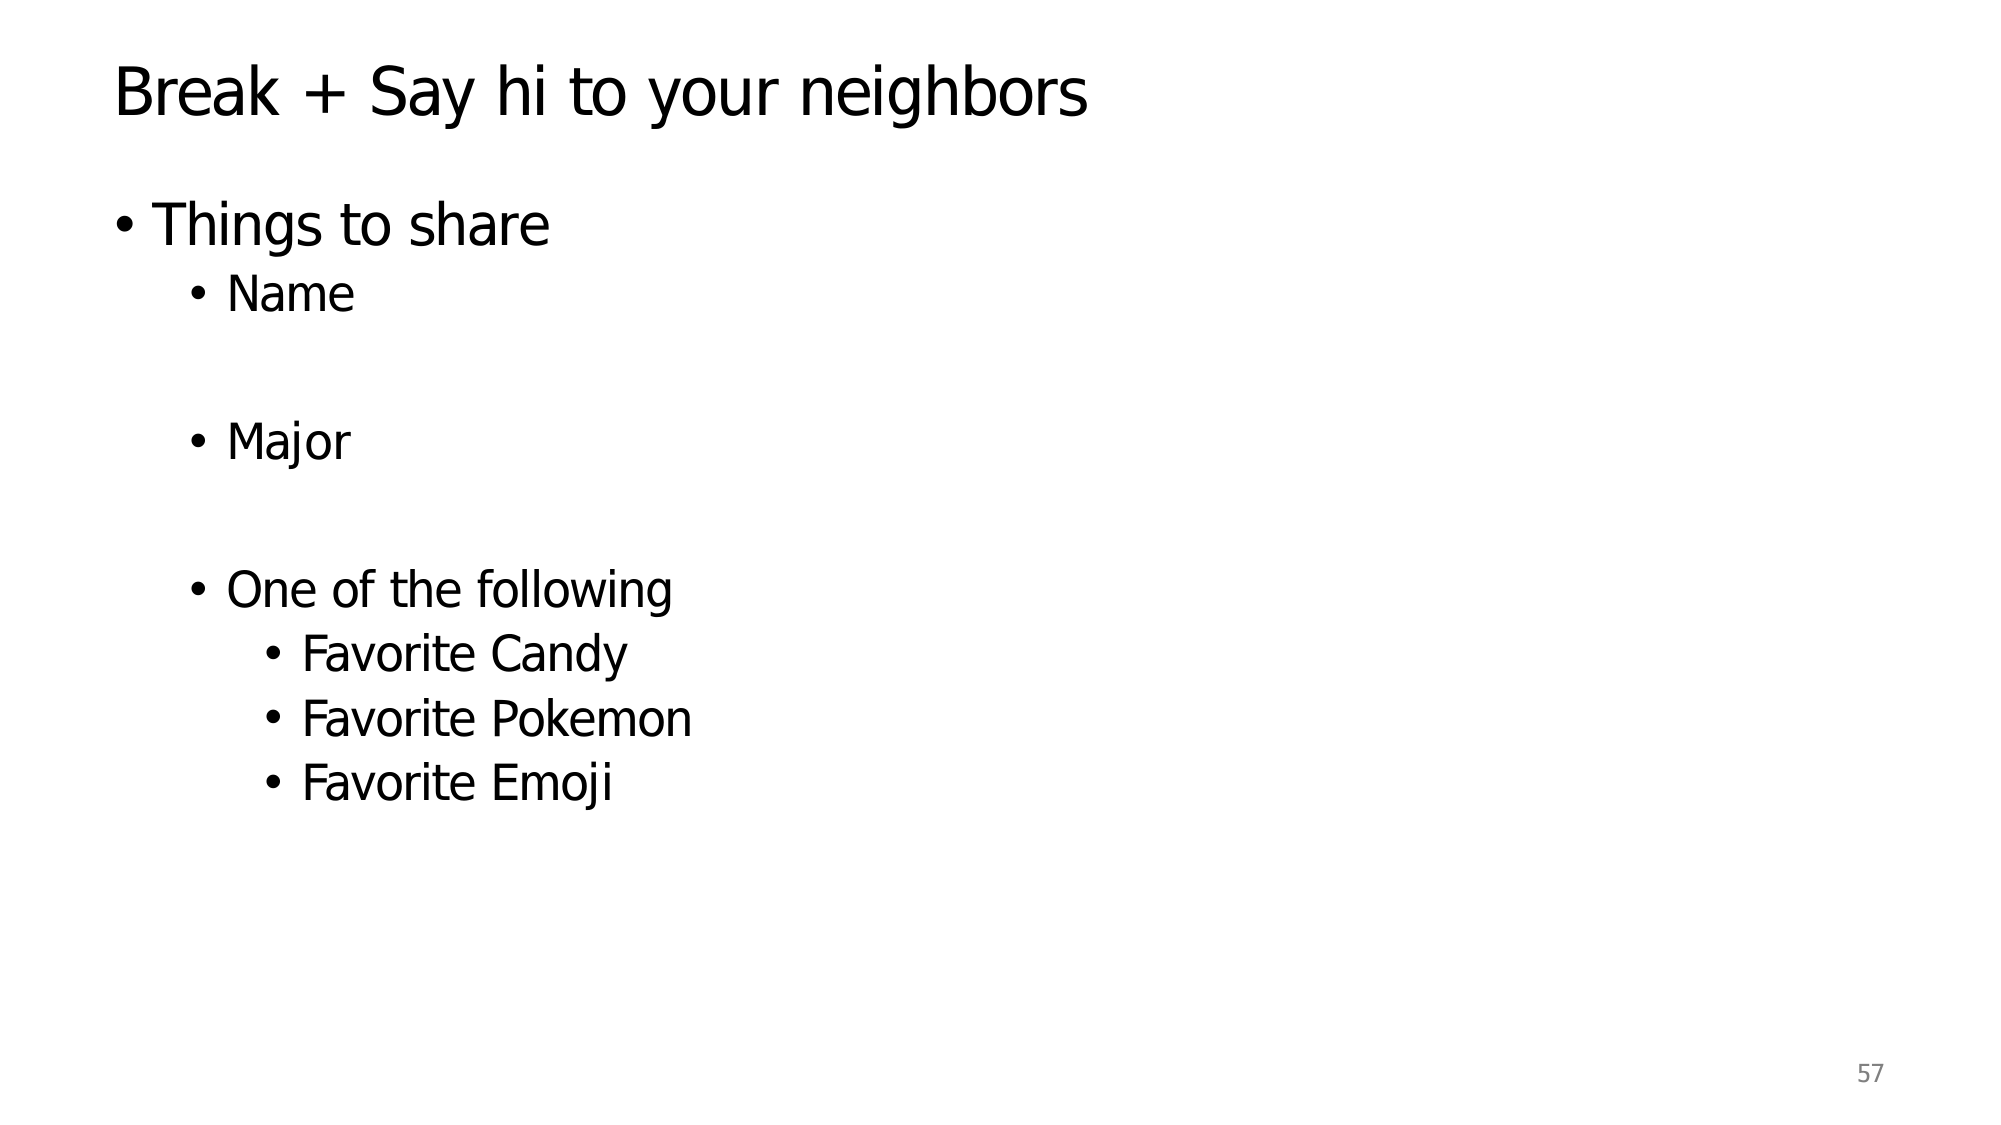

# Break + Say hi to your neighbors
Things to share
Name

Major

One of the following
Favorite Candy
Favorite Pokemon
Favorite Emoji
57